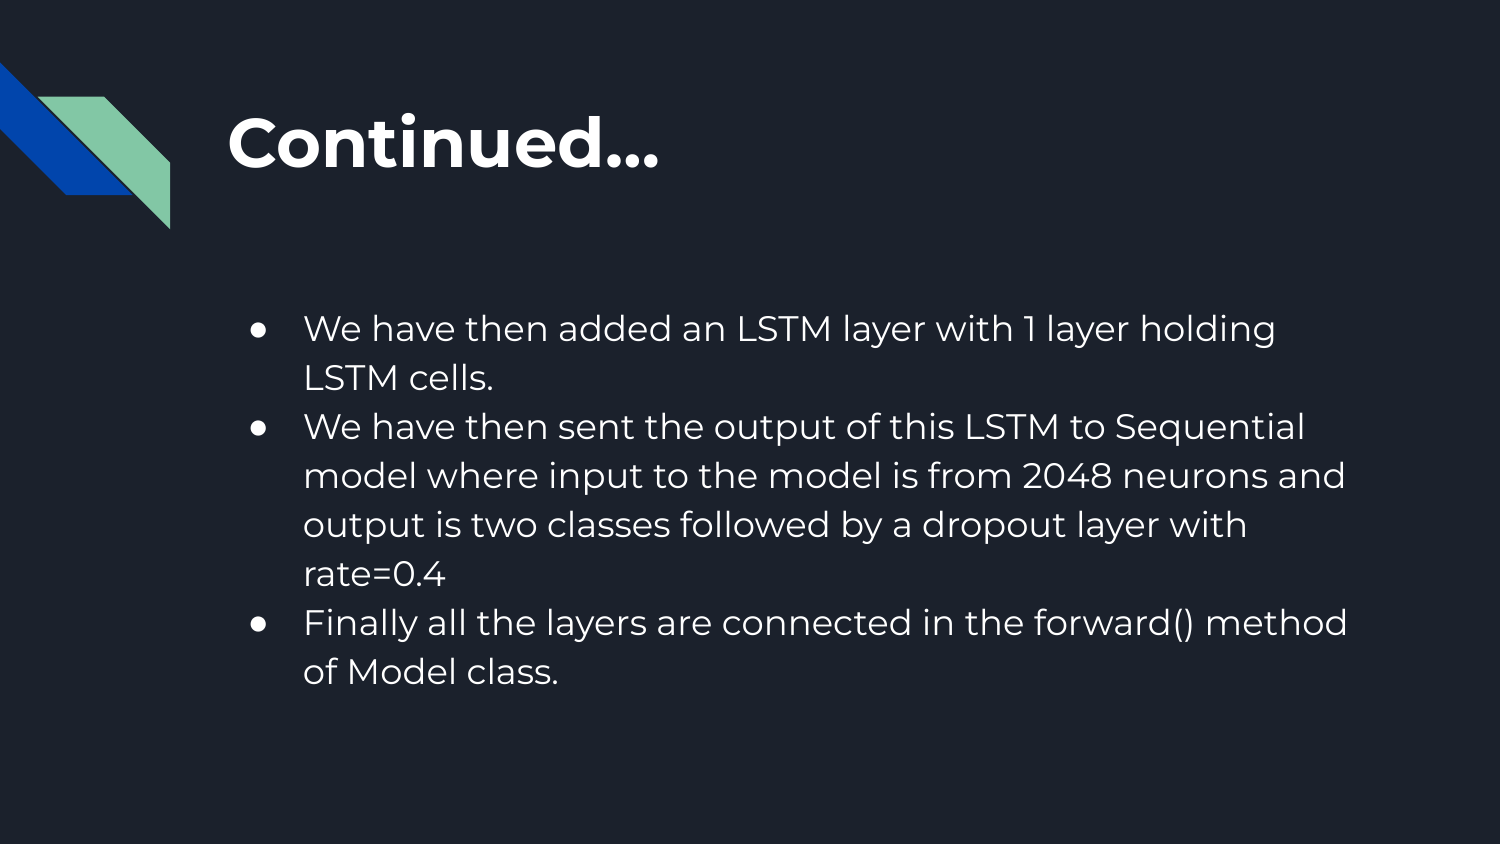

# Continued…
We have then added an LSTM layer with 1 layer holding LSTM cells.
We have then sent the output of this LSTM to Sequential model where input to the model is from 2048 neurons and output is two classes followed by a dropout layer with rate=0.4
Finally all the layers are connected in the forward() method of Model class.